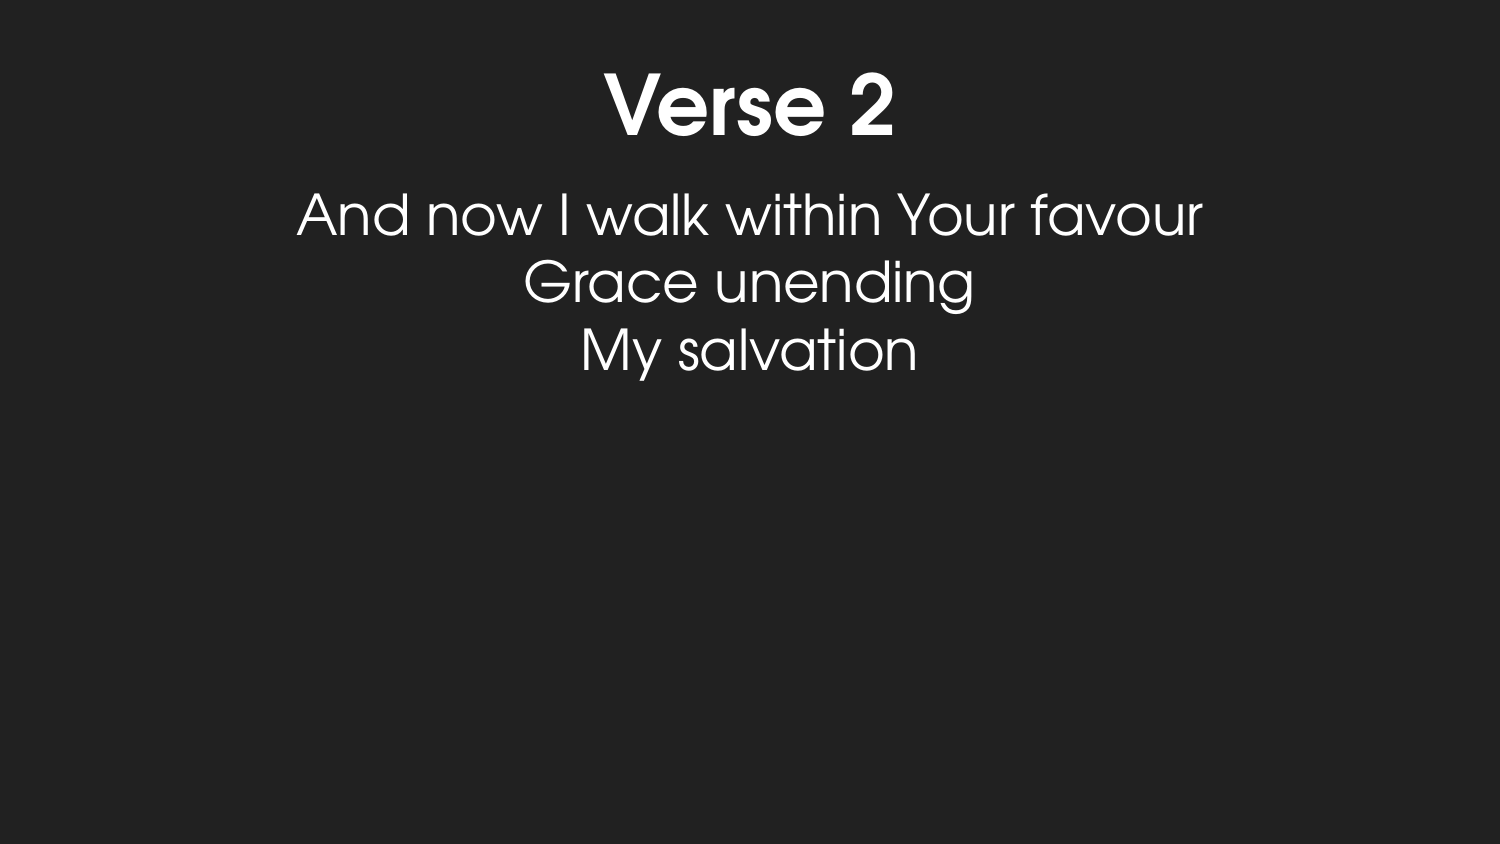

Verse 2
And now I walk within Your favour
Grace unending
My salvation